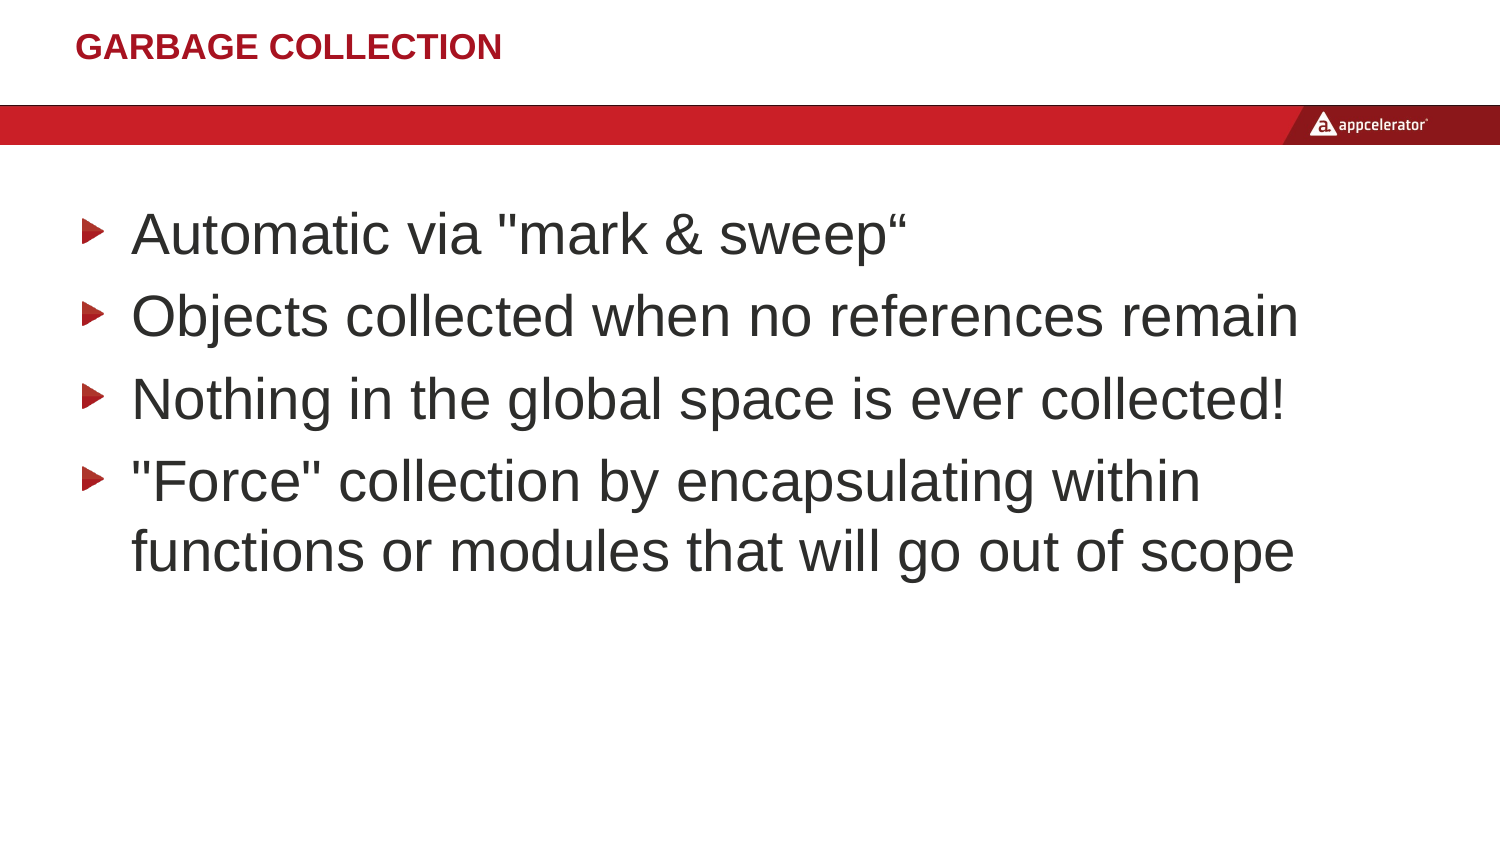

# Garbage Collection
Automatic via "mark & sweep“
Objects collected when no references remain
Nothing in the global space is ever collected!
"Force" collection by encapsulating within functions or modules that will go out of scope